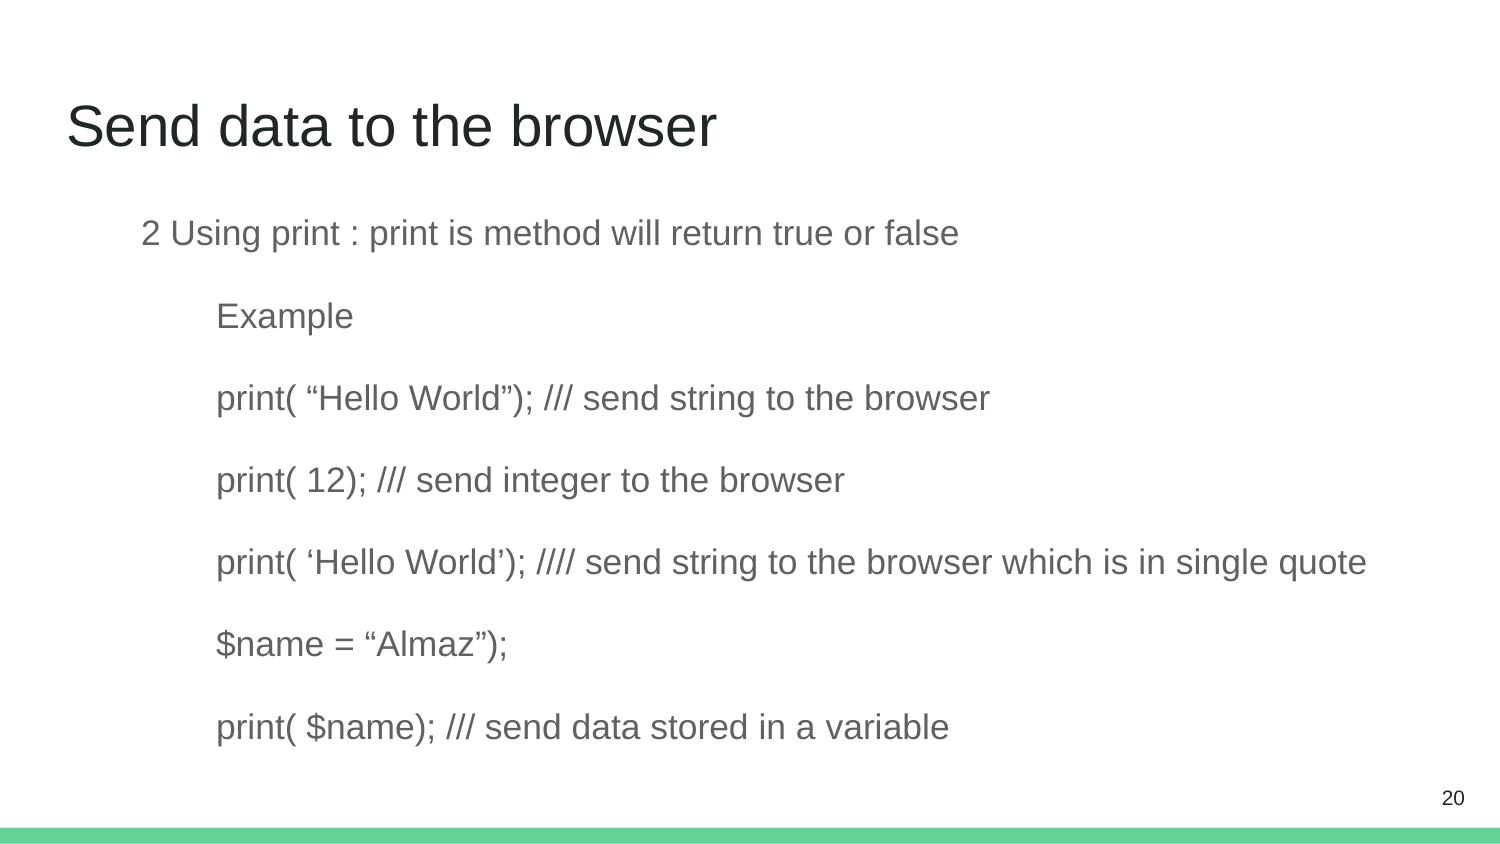

# Send data to the browser
2 Using print : print is method will return true or false
Example
print( “Hello World”); /// send string to the browser
print( 12); /// send integer to the browser
print( ‘Hello World’); //// send string to the browser which is in single quote
$name = “Almaz”);
print( $name); /// send data stored in a variable

20